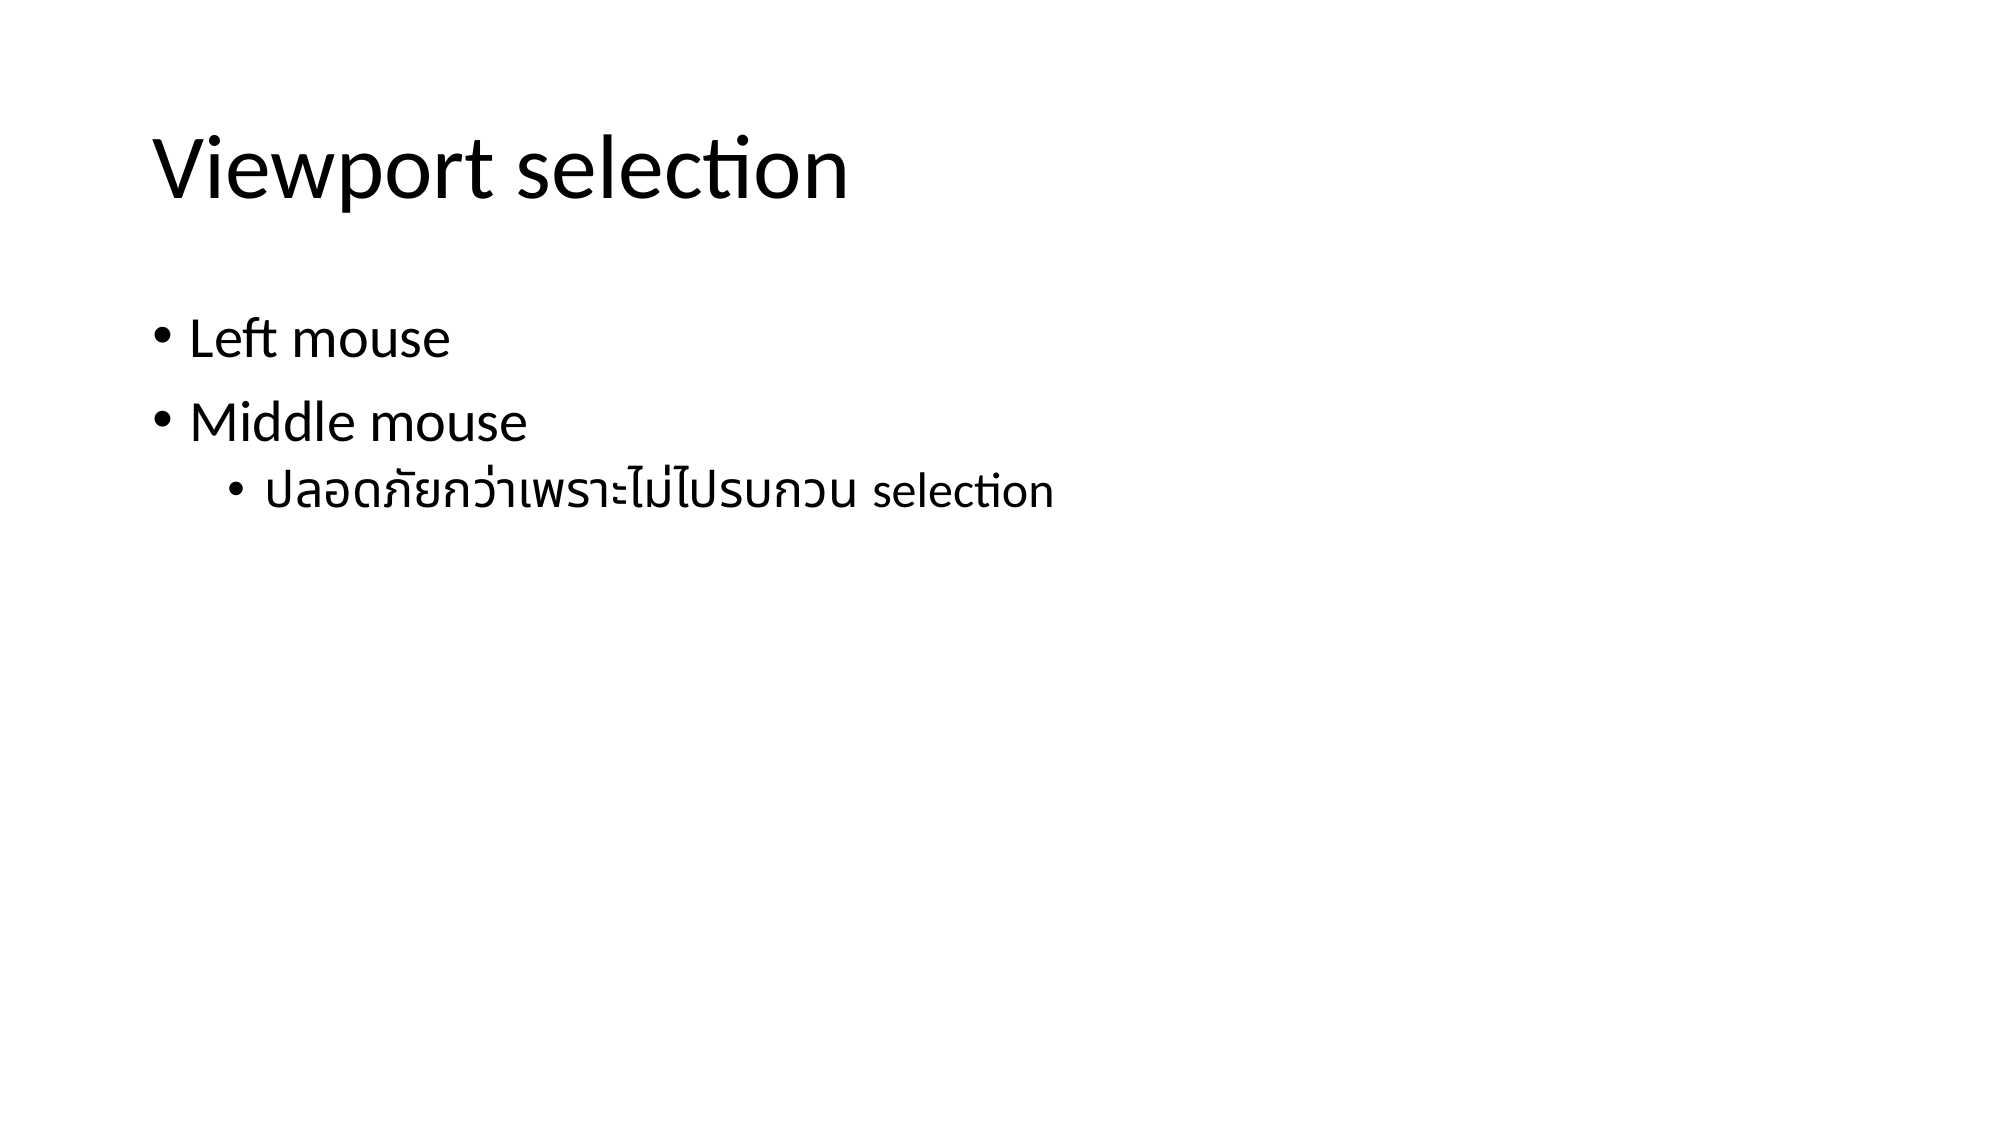

# Viewport selection
Left mouse
Middle mouse
ปลอดภัยกว่าเพราะไม่ไปรบกวน selection